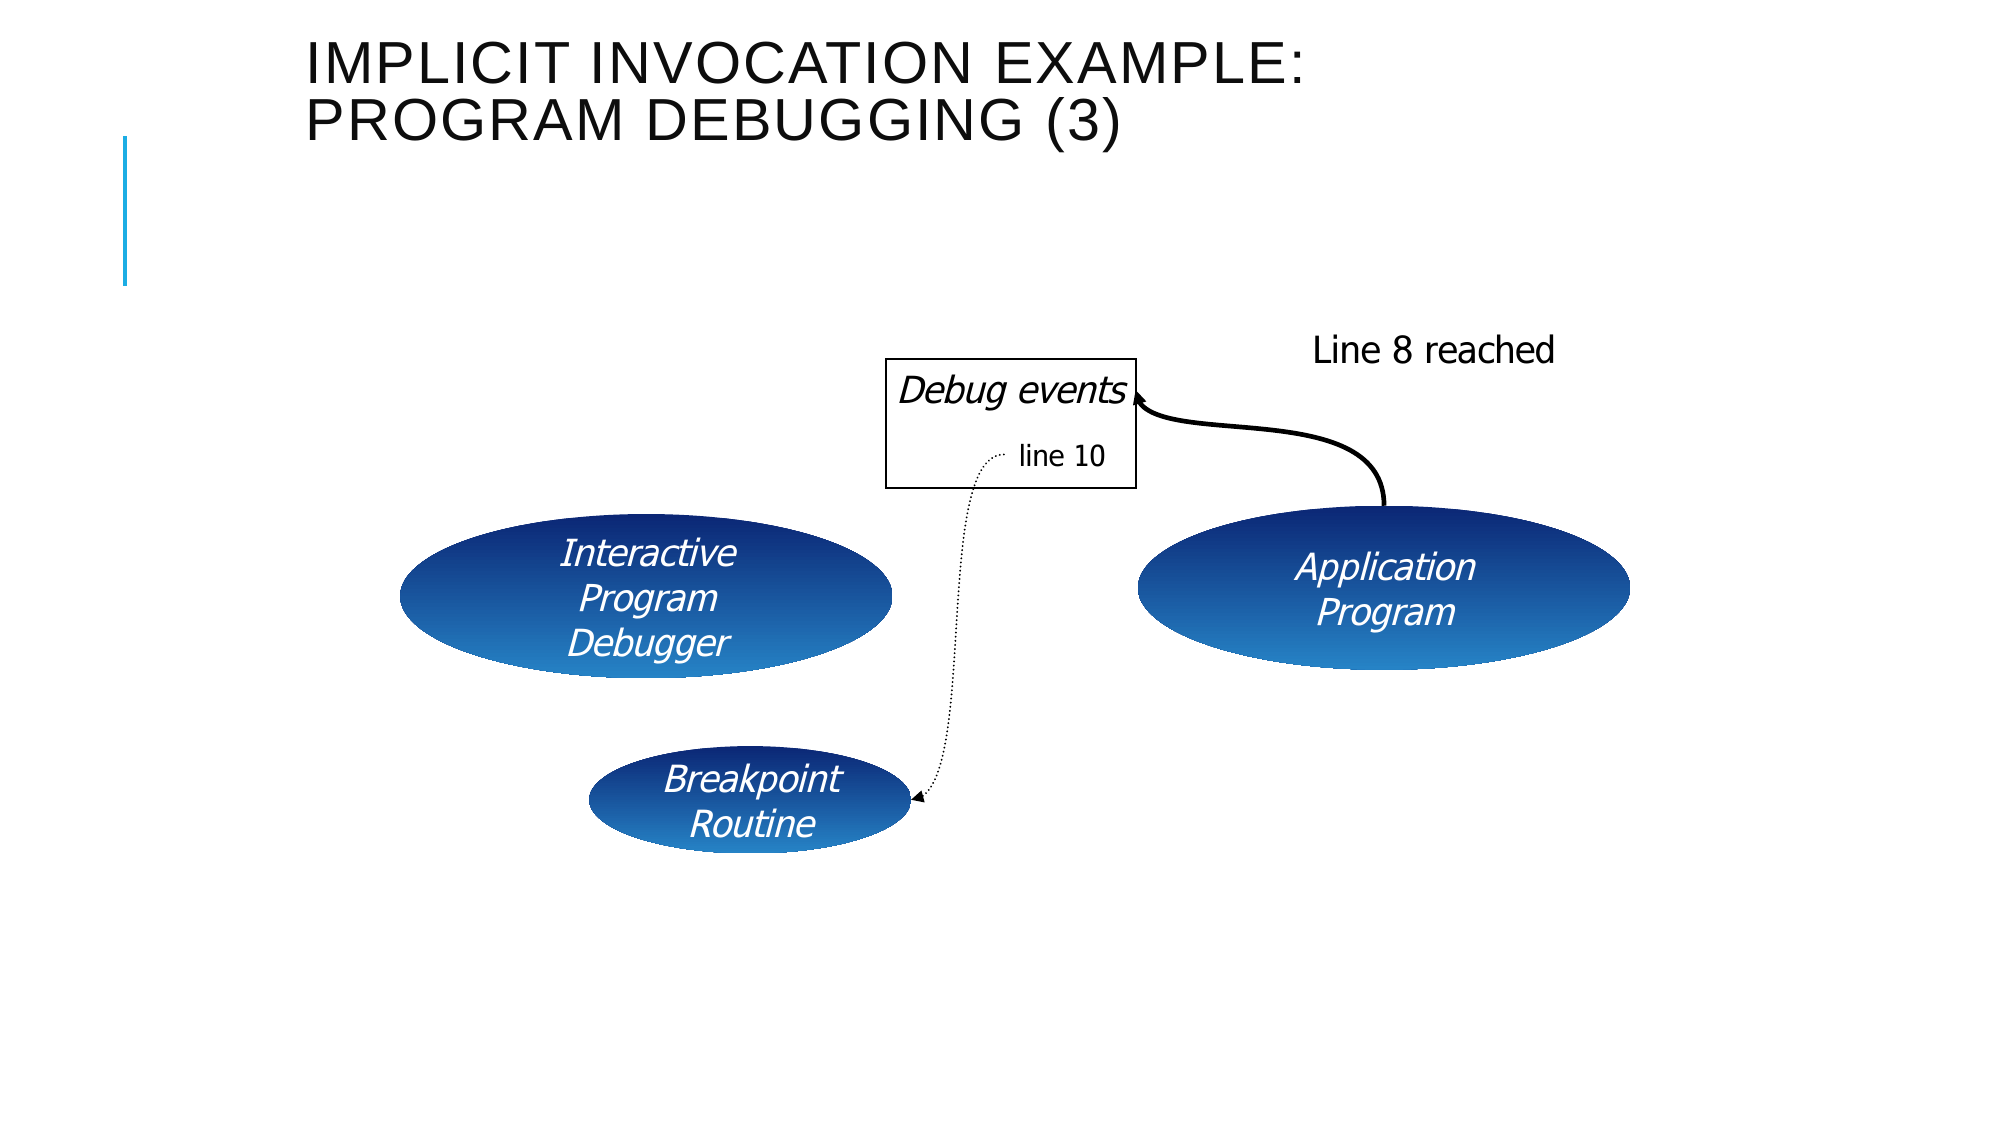

# Implicit Invocation Example: Program Debugging (3)
Line 8 reached
Debug events
line 10
Application
Program
Interactive
Program
Debugger
Breakpoint
Routine